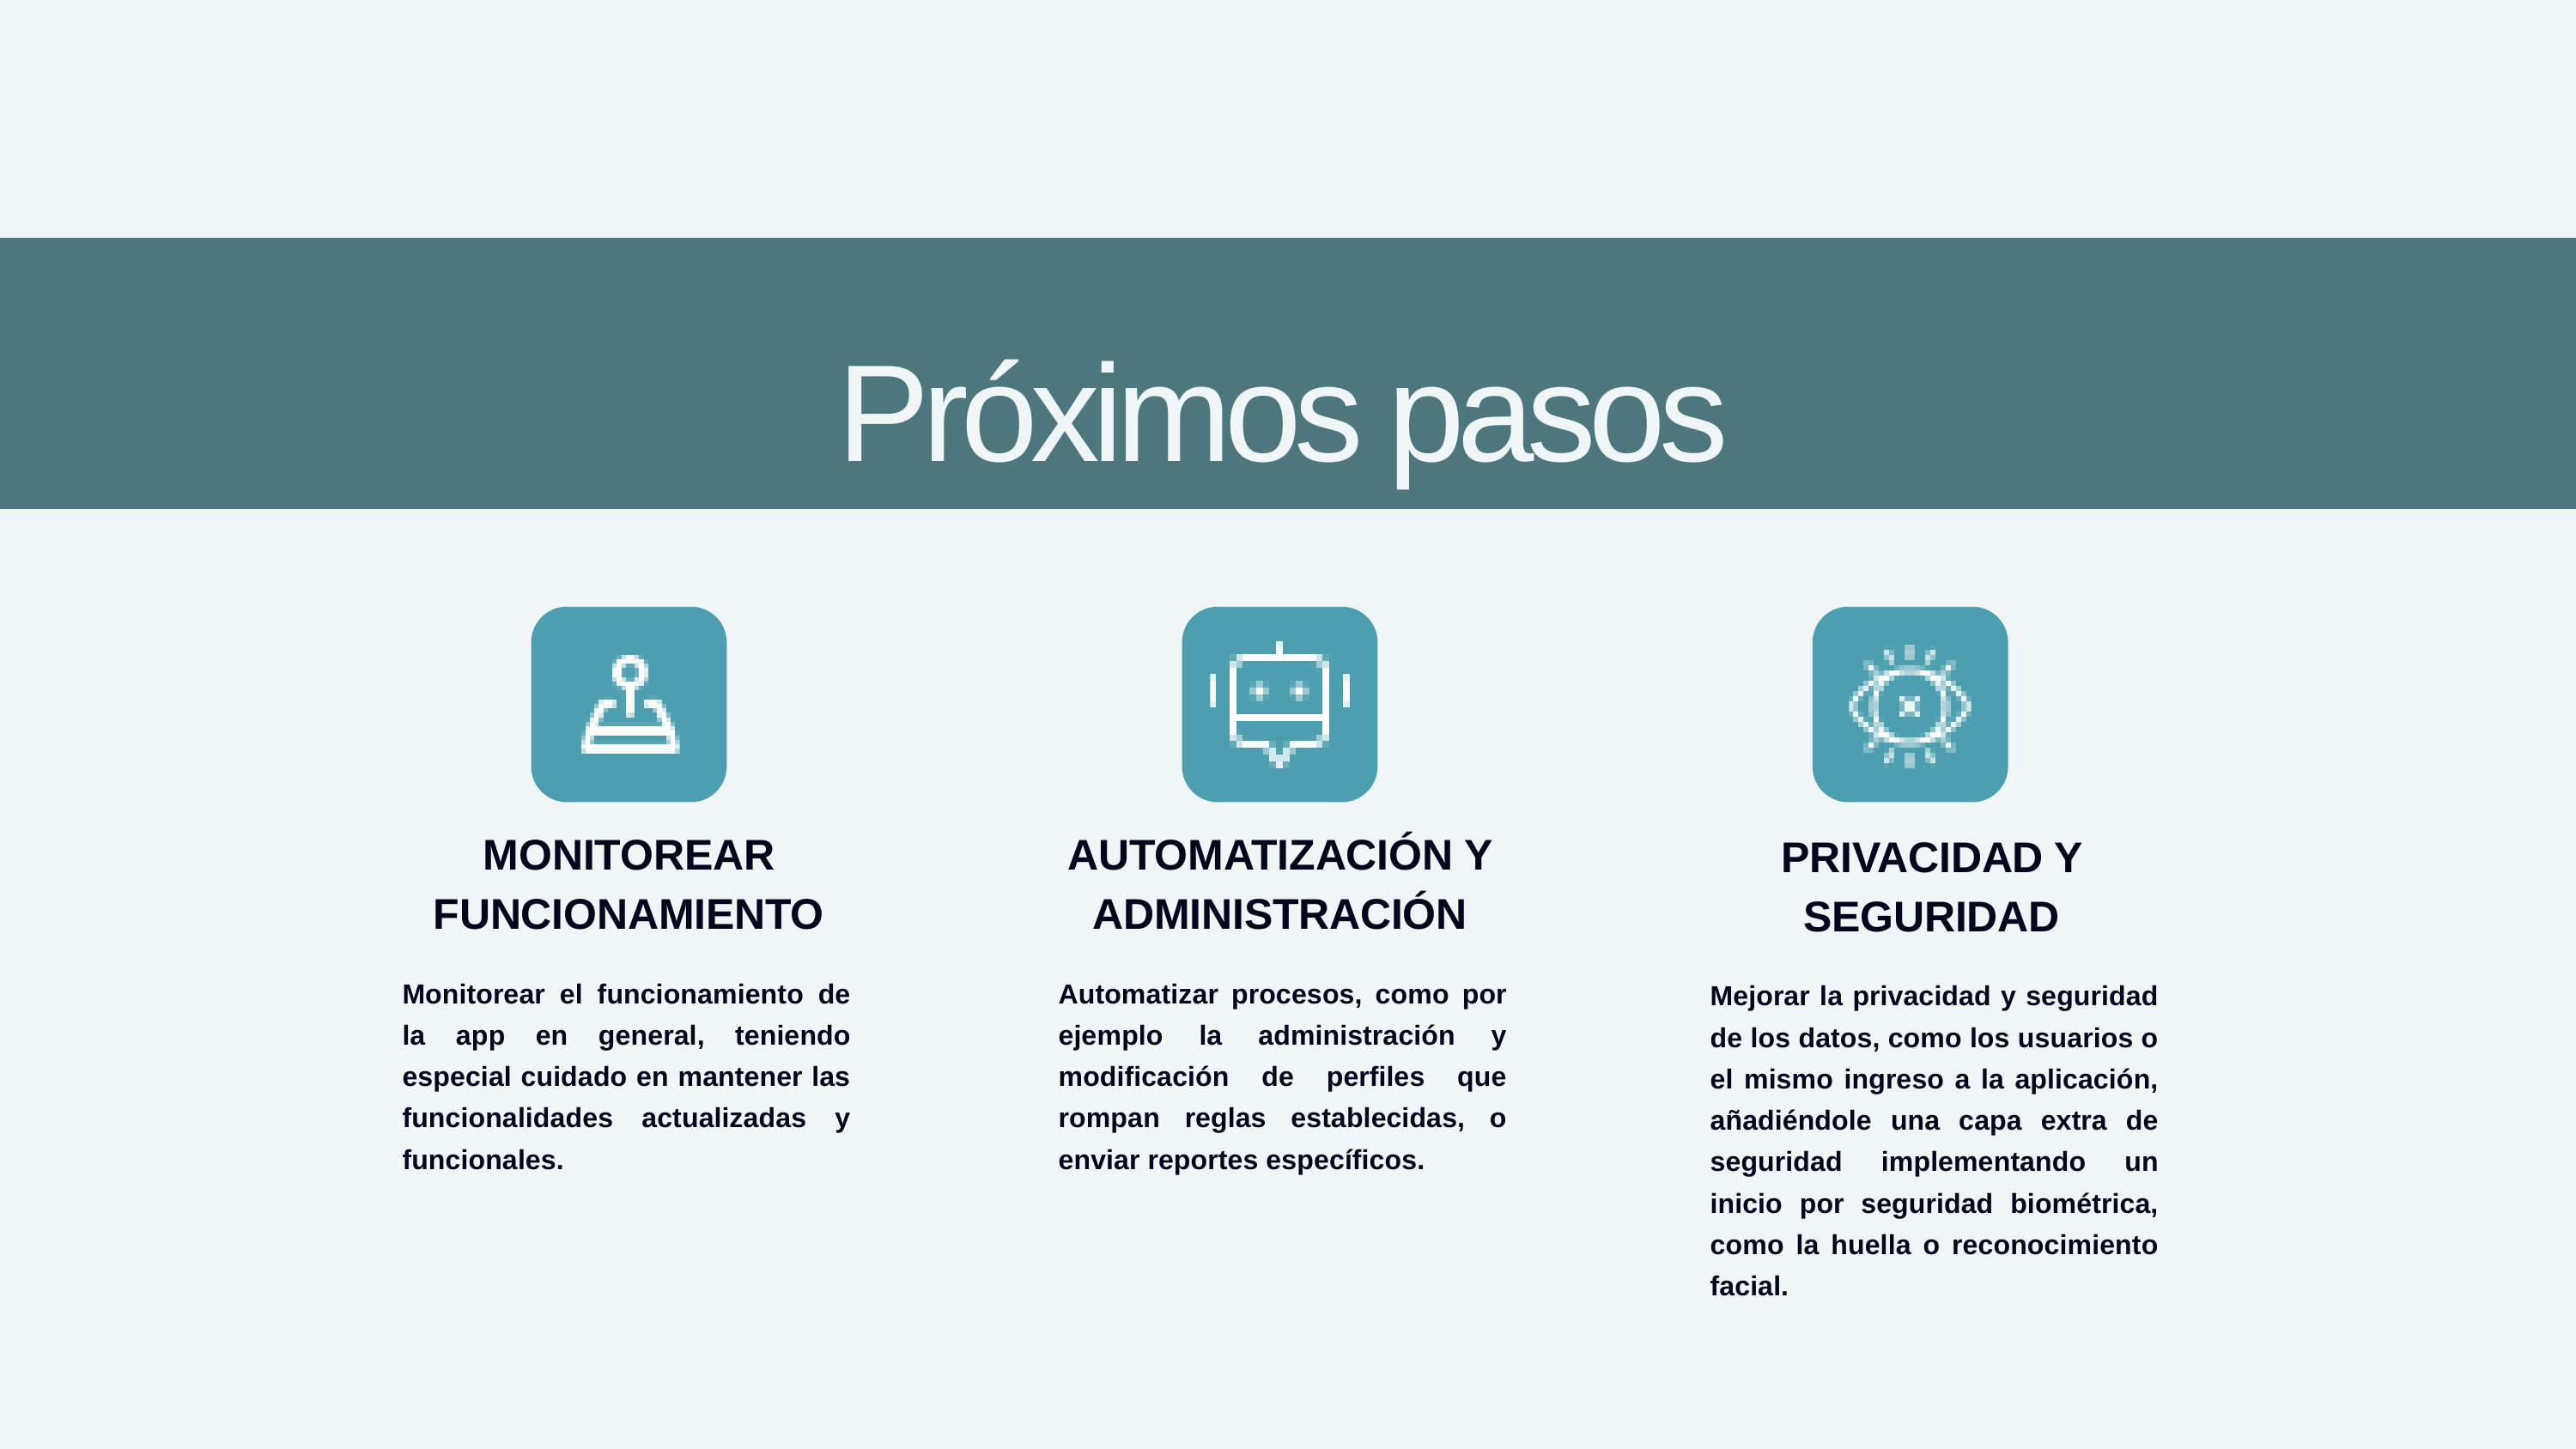

Próximos pasos

MONITOREAR FUNCIONAMIENTO
AUTOMATIZACIÓN Y ADMINISTRACIÓN
PRIVACIDAD Y SEGURIDAD
Monitorear el funcionamiento de la app en general, teniendo especial cuidado en mantener las funcionalidades actualizadas y funcionales.
Automatizar procesos, como por ejemplo la administración y modificación de perfiles que rompan reglas establecidas, o enviar reportes específicos.
Mejorar la privacidad y seguridad de los datos, como los usuarios o el mismo ingreso a la aplicación, añadiéndole una capa extra de seguridad implementando un inicio por seguridad biométrica, como la huella o reconocimiento facial.